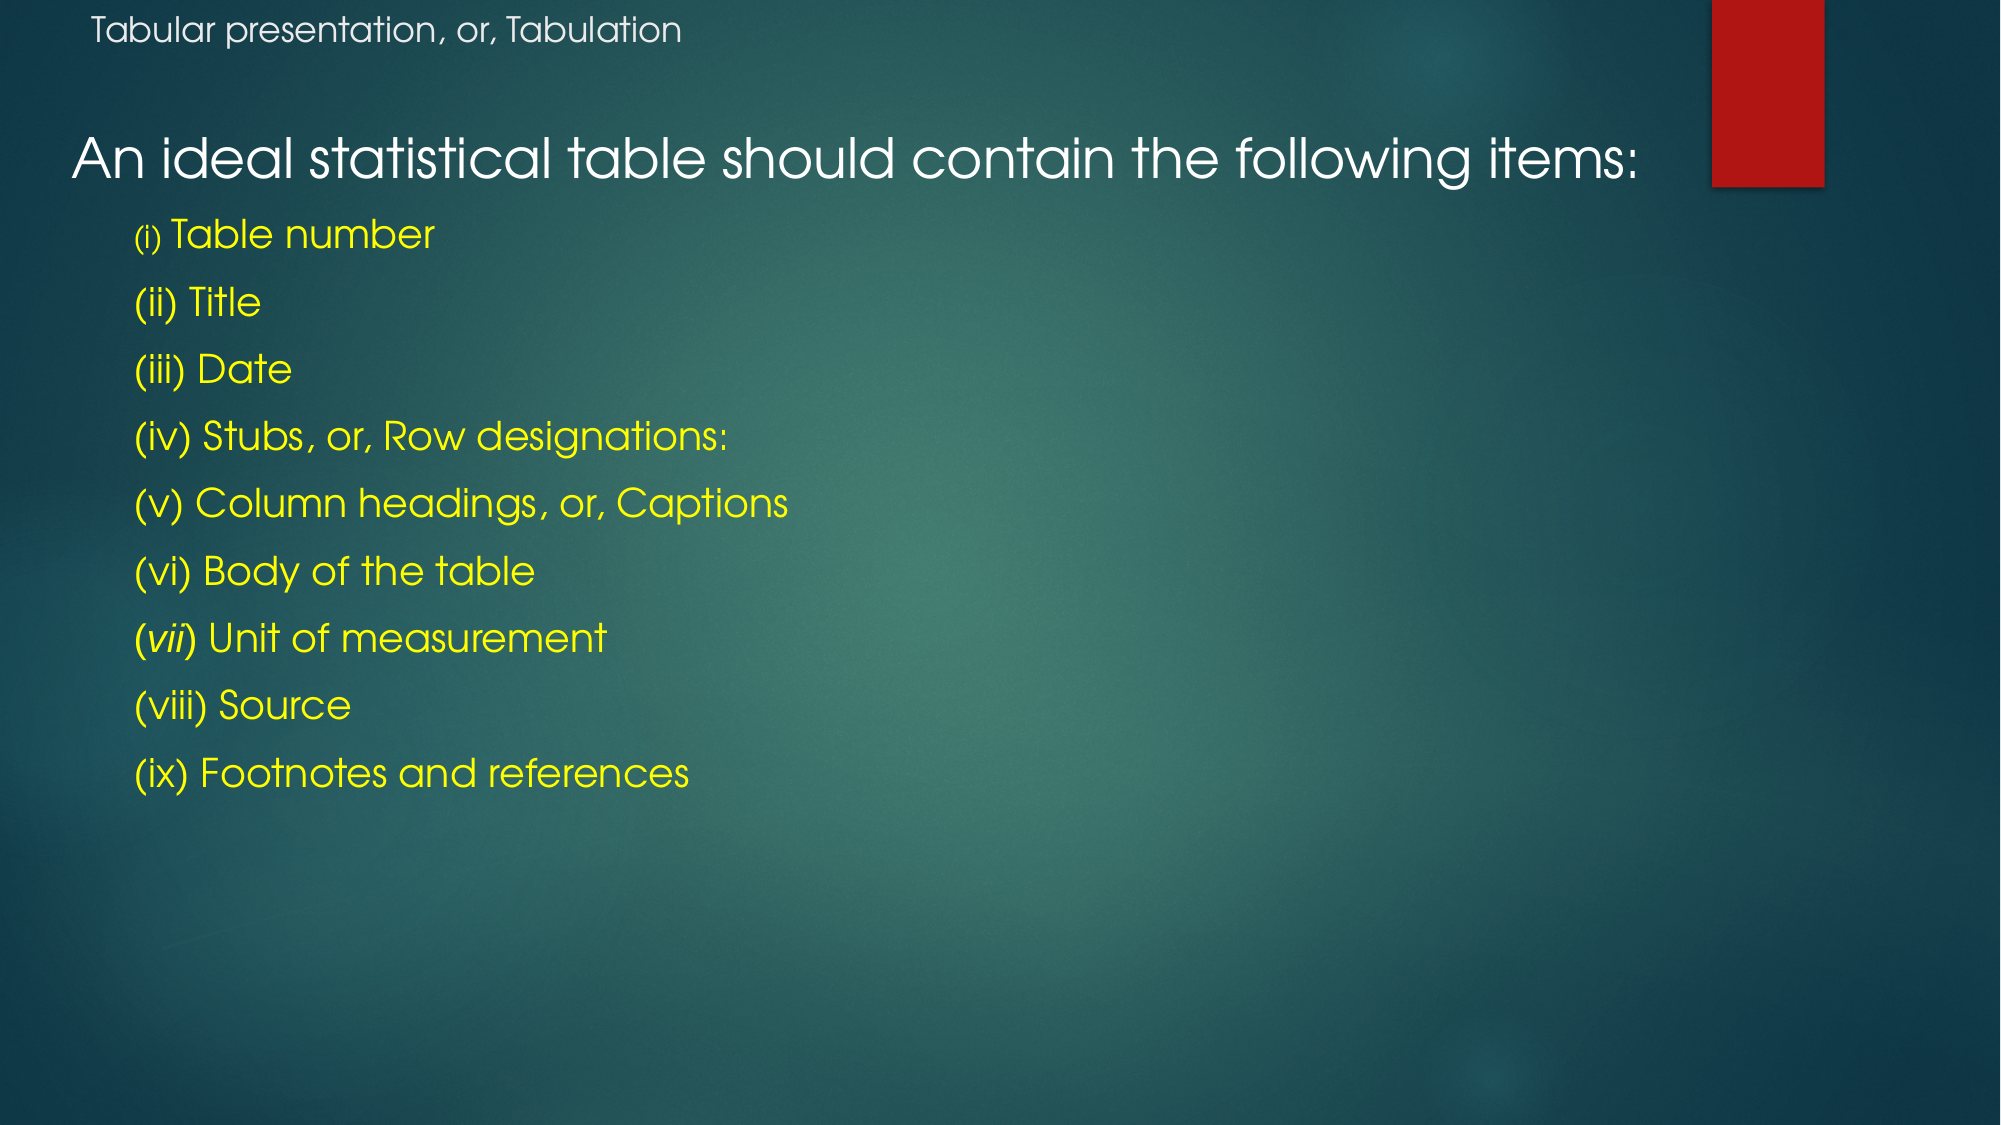

# Tabular presentation, or, Tabulation
An ideal statistical table should contain the following items:
(i) Table number
(ii) Title
(iii) Date
(iv) Stubs, or, Row designations:
(v) Column headings, or, Captions
(vi) Body of the table
(vii) Unit of measurement
(viii) Source
(ix) Footnotes and references